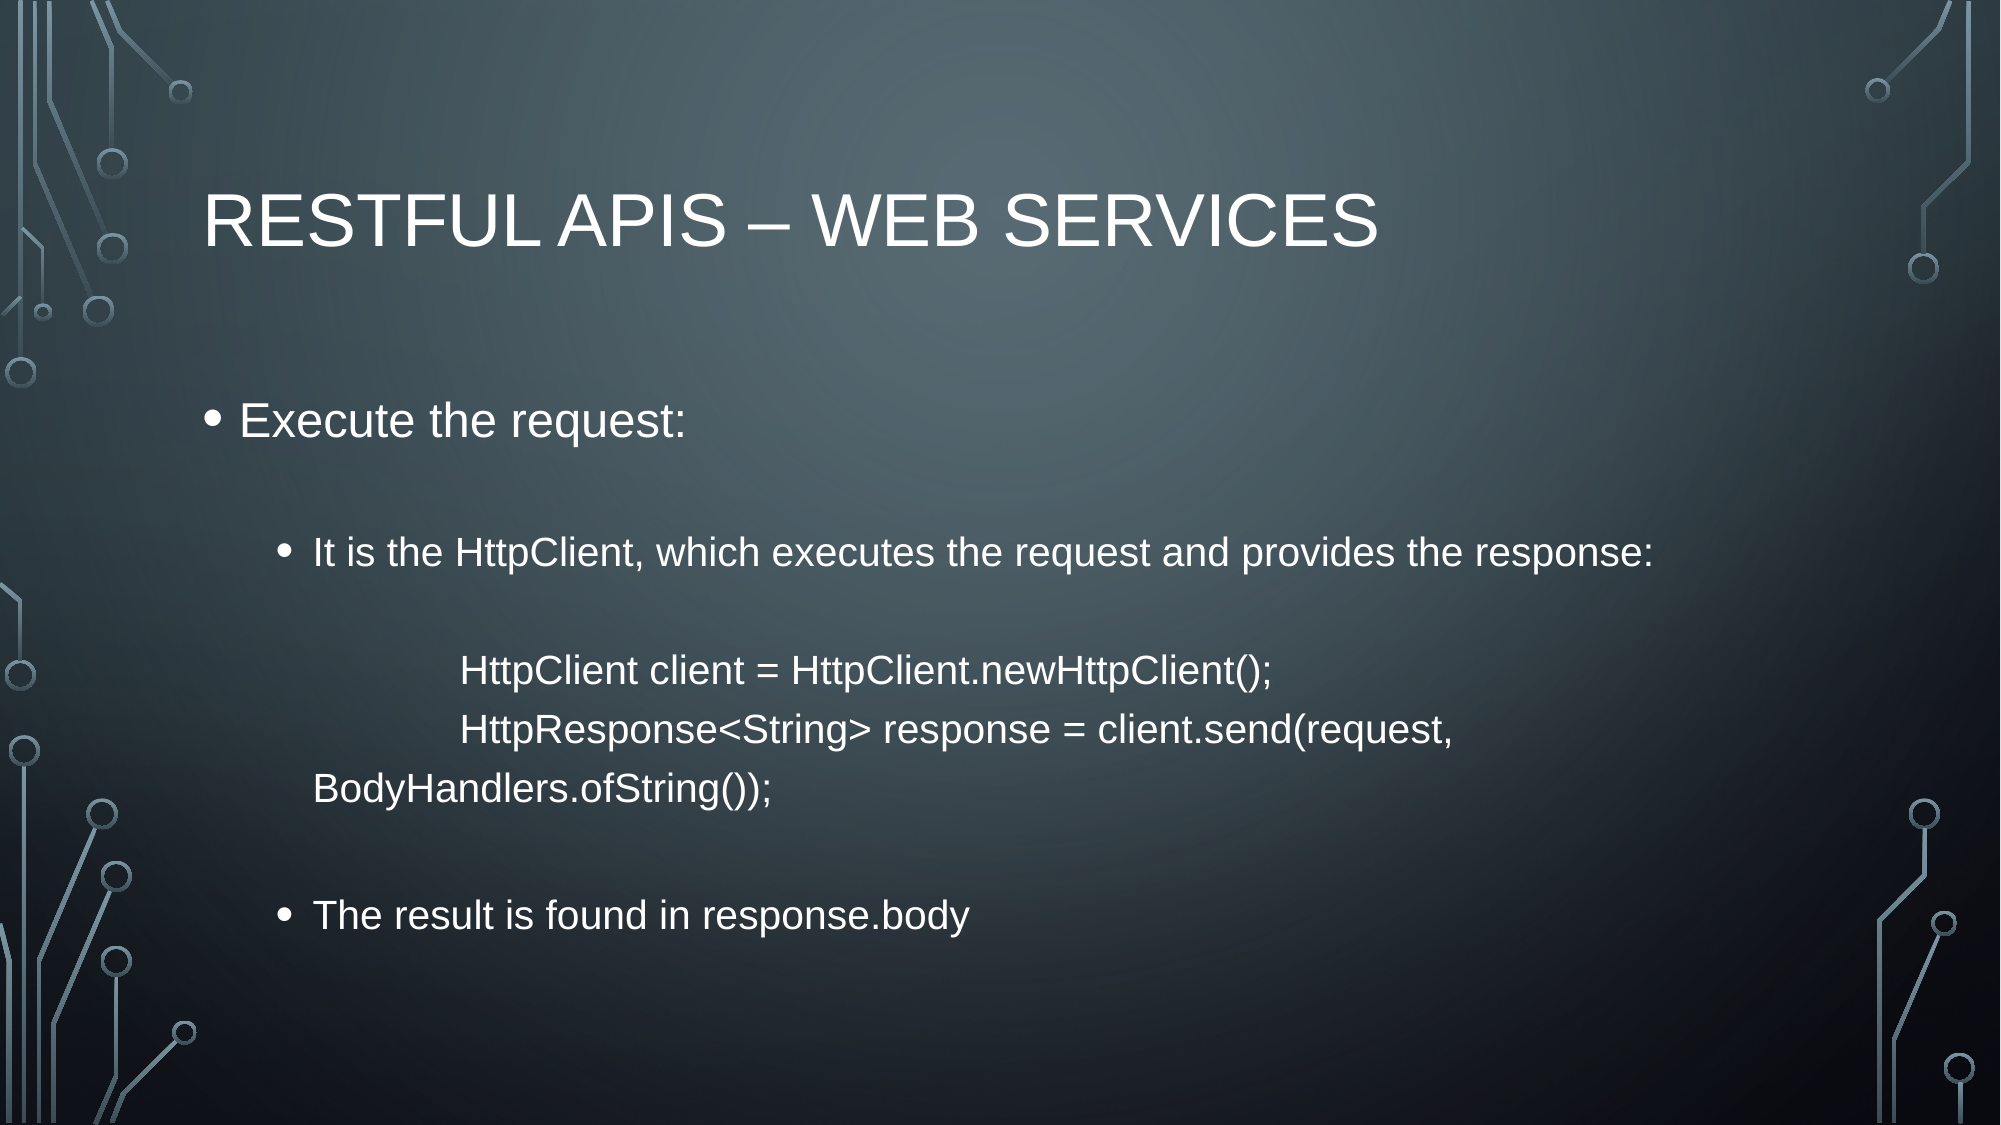

# Restful APIs – Web Services
Execute the request:
It is the HttpClient, which executes the request and provides the response:
		HttpClient client = HttpClient.newHttpClient();
		HttpResponse<String> response = client.send(request, 				BodyHandlers.ofString());
The result is found in response.body